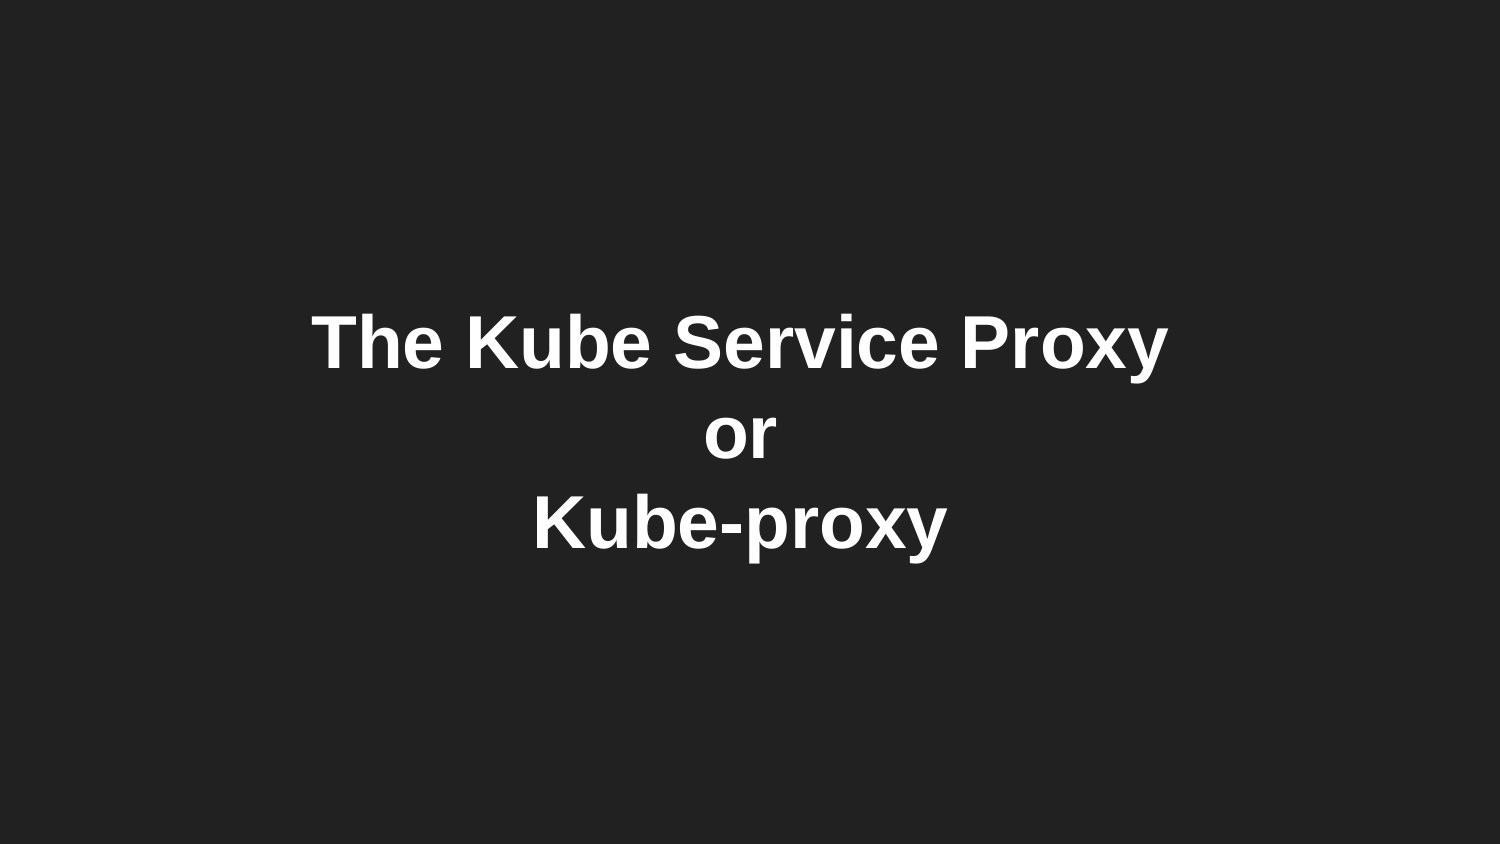

# The Kube Service Proxy
or
Kube-proxy